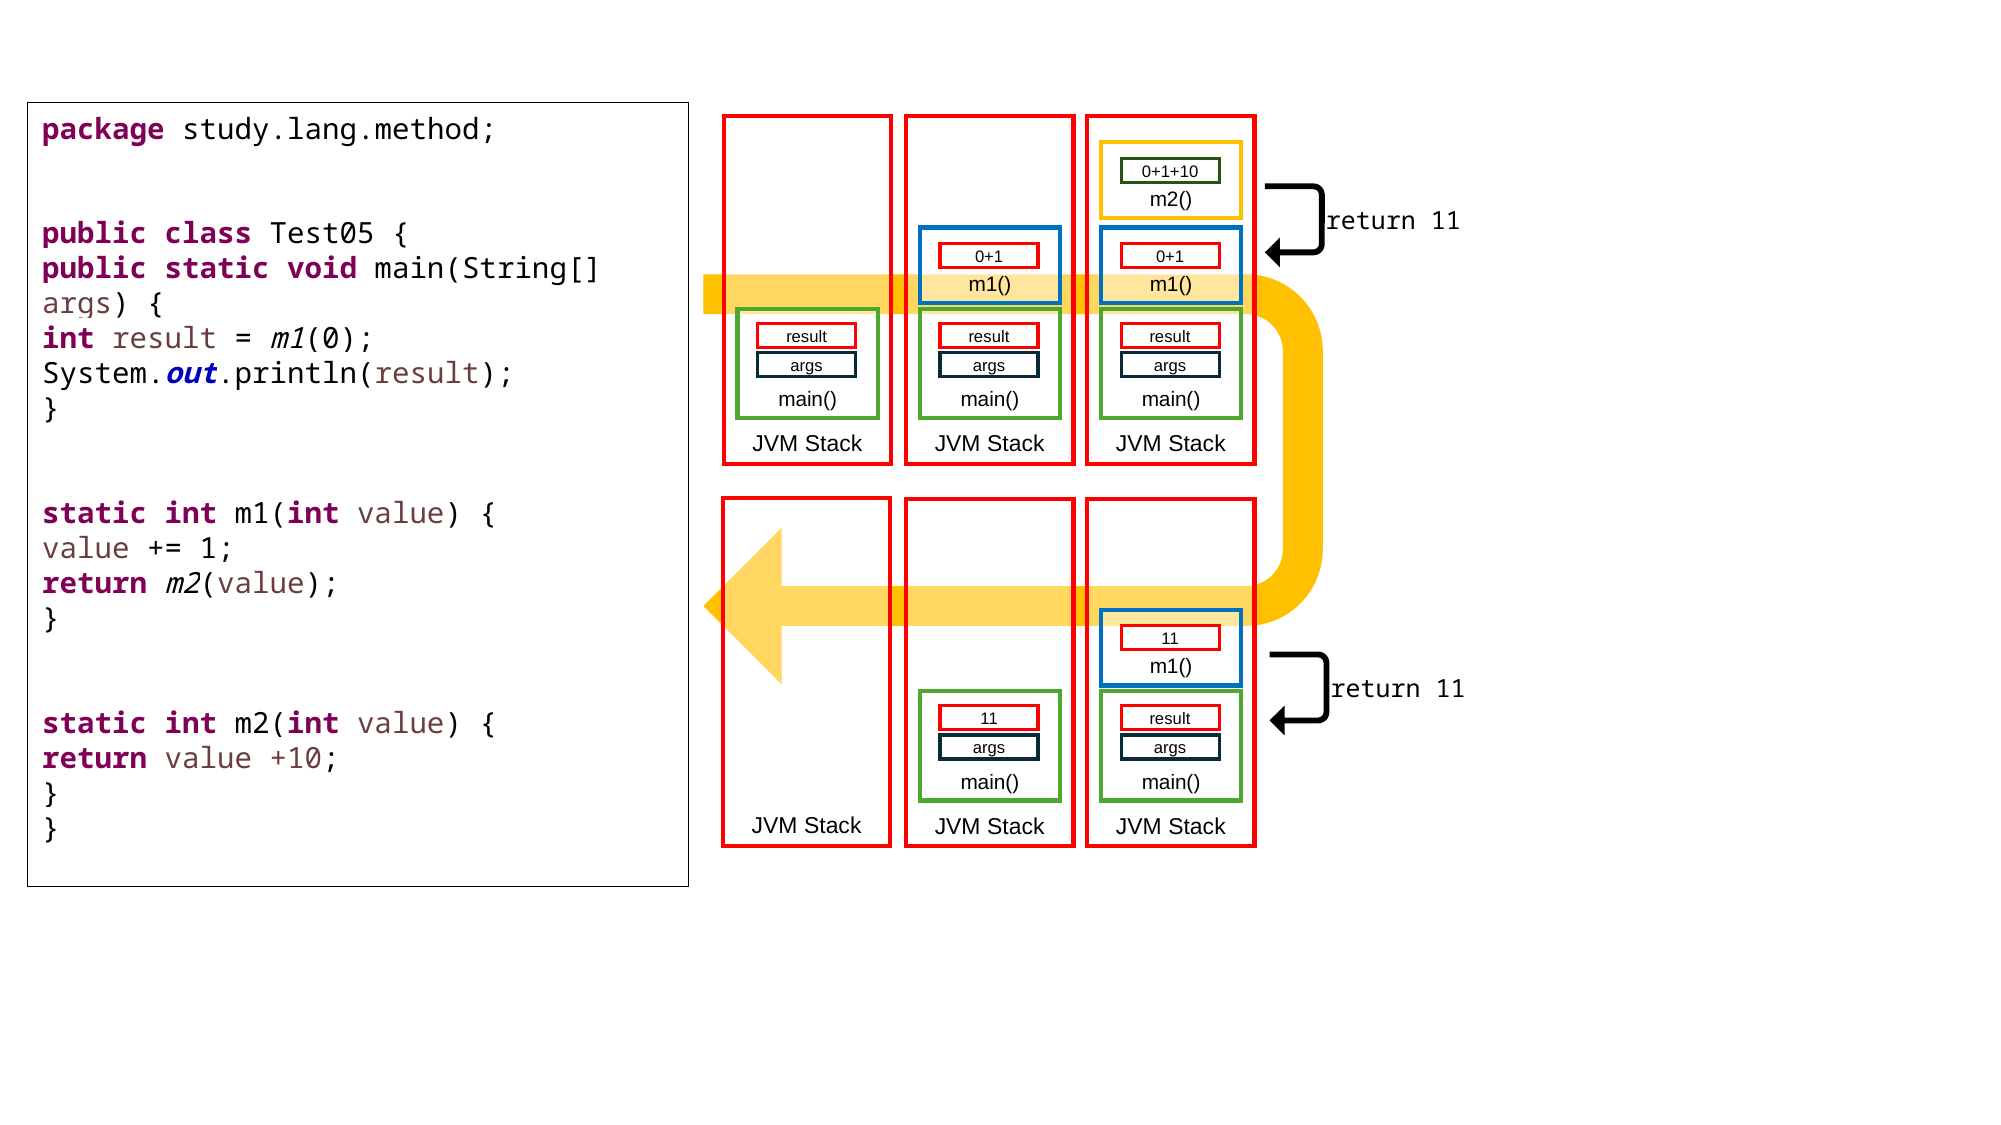

package study.lang.method;

public class Test05 {
public static void main(String[] args) {
int result = m1(0);
System.out.println(result);
}

static int m1(int value) {
value += 1;
return m2(value);
}

static int m2(int value) {
return value +10;
}
}

JVM Stack

main()
JVM Stack

m1()

main()
JVM Stack

m2()

m1()

main()
0+1+10

0+1
0+1
result
result
result
args
args
args
JVM Stack
JVM Stack

main()
JVM Stack

m1()

main()
11

11
result
args
args
return 11
return 11